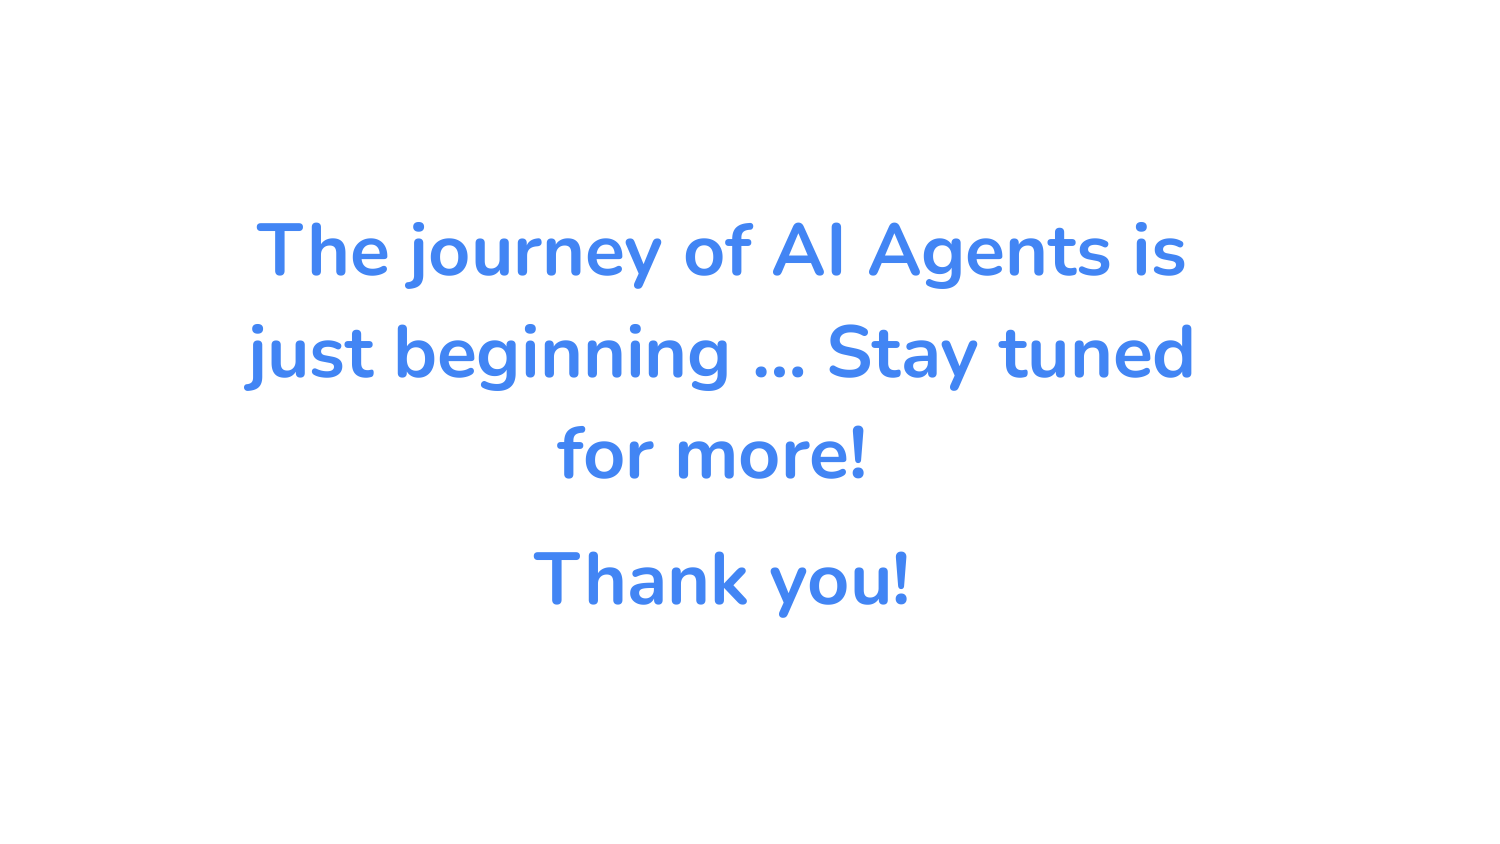

The journey of AI Agents is just beginning … Stay tuned for more!
Thank you!